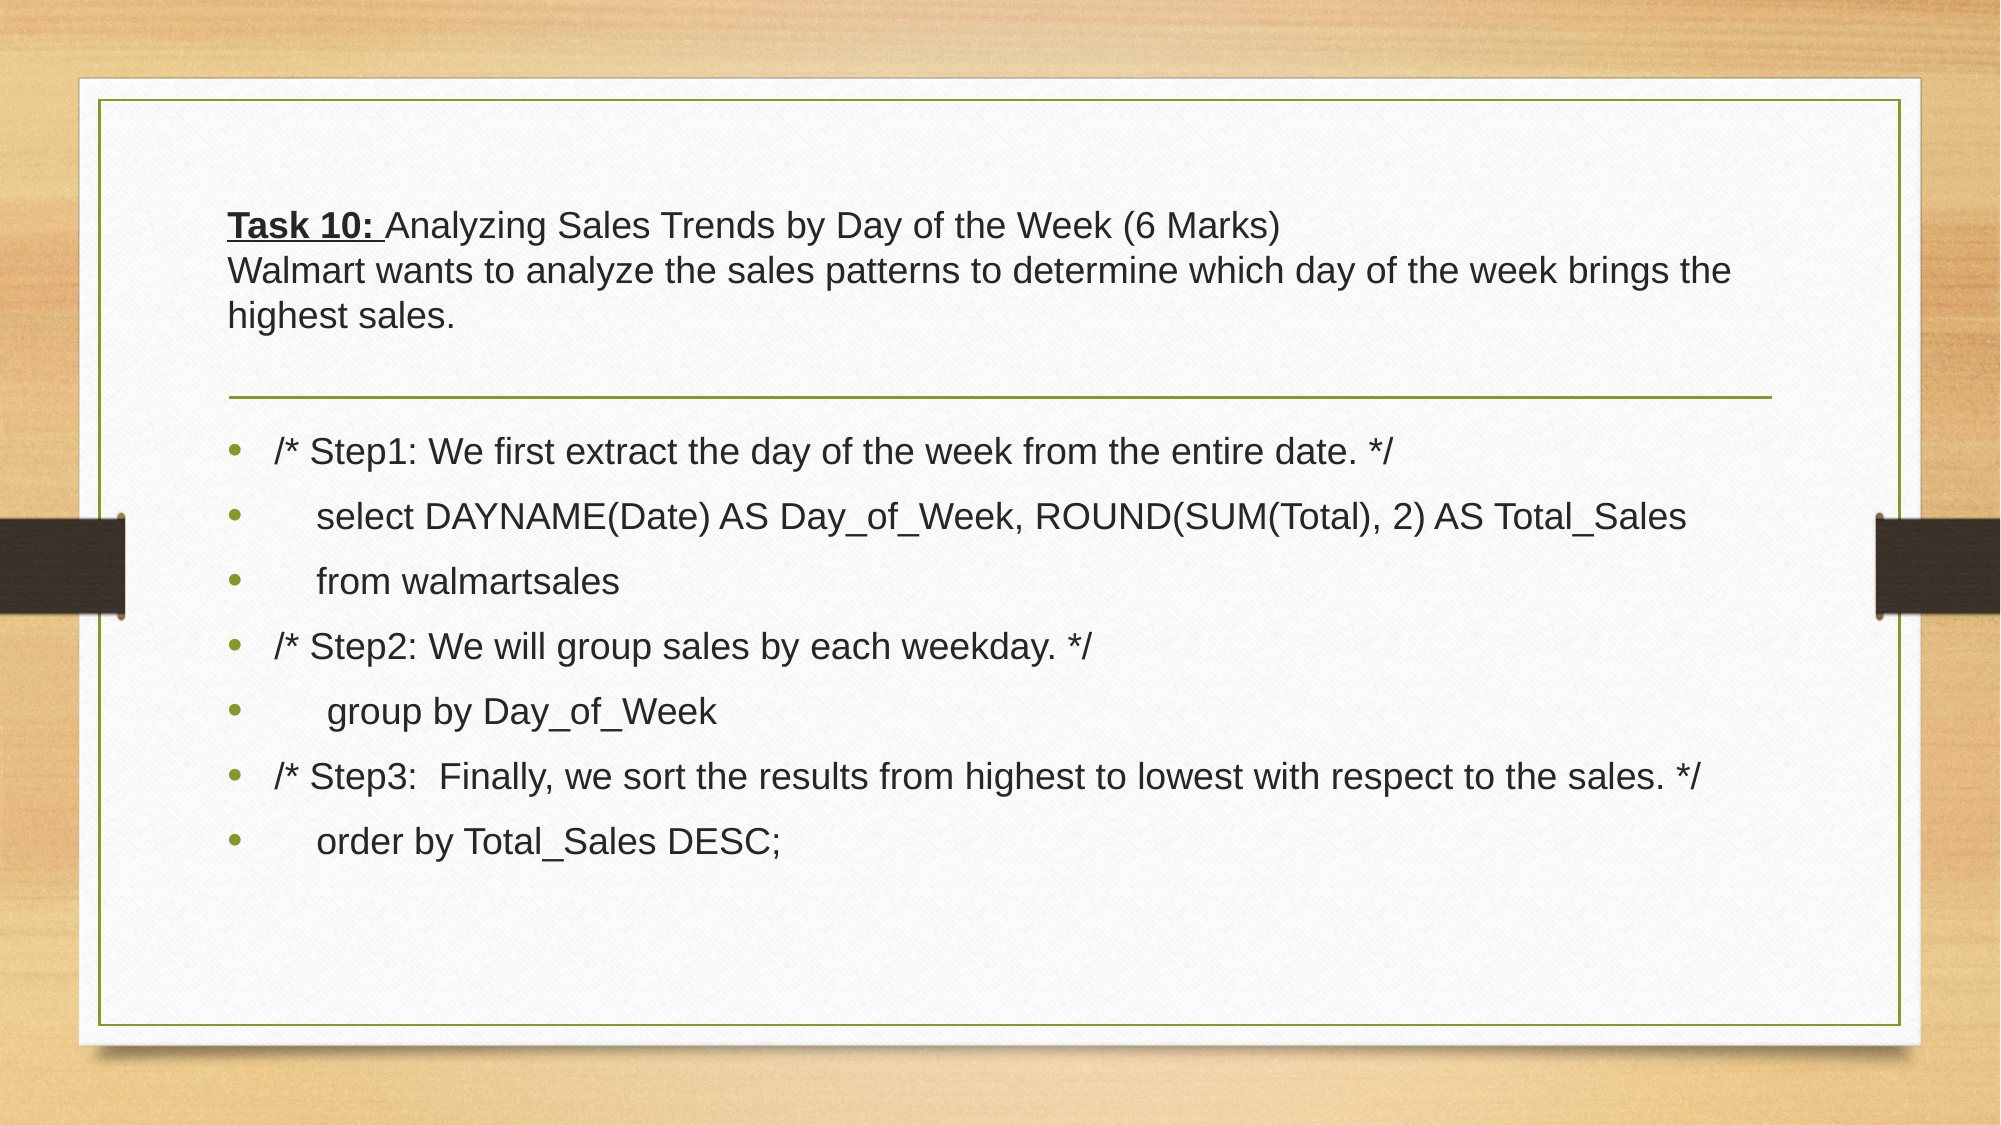

# Task 10: Analyzing Sales Trends by Day of the Week (6 Marks) Walmart wants to analyze the sales patterns to determine which day of the week brings the highest sales.
/* Step1: We first extract the day of the week from the entire date. */
    select DAYNAME(Date) AS Day_of_Week, ROUND(SUM(Total), 2) AS Total_Sales
    from walmartsales
/* Step2: We will group sales by each weekday. */
     group by Day_of_Week
/* Step3:  Finally, we sort the results from highest to lowest with respect to the sales. */
    order by Total_Sales DESC;